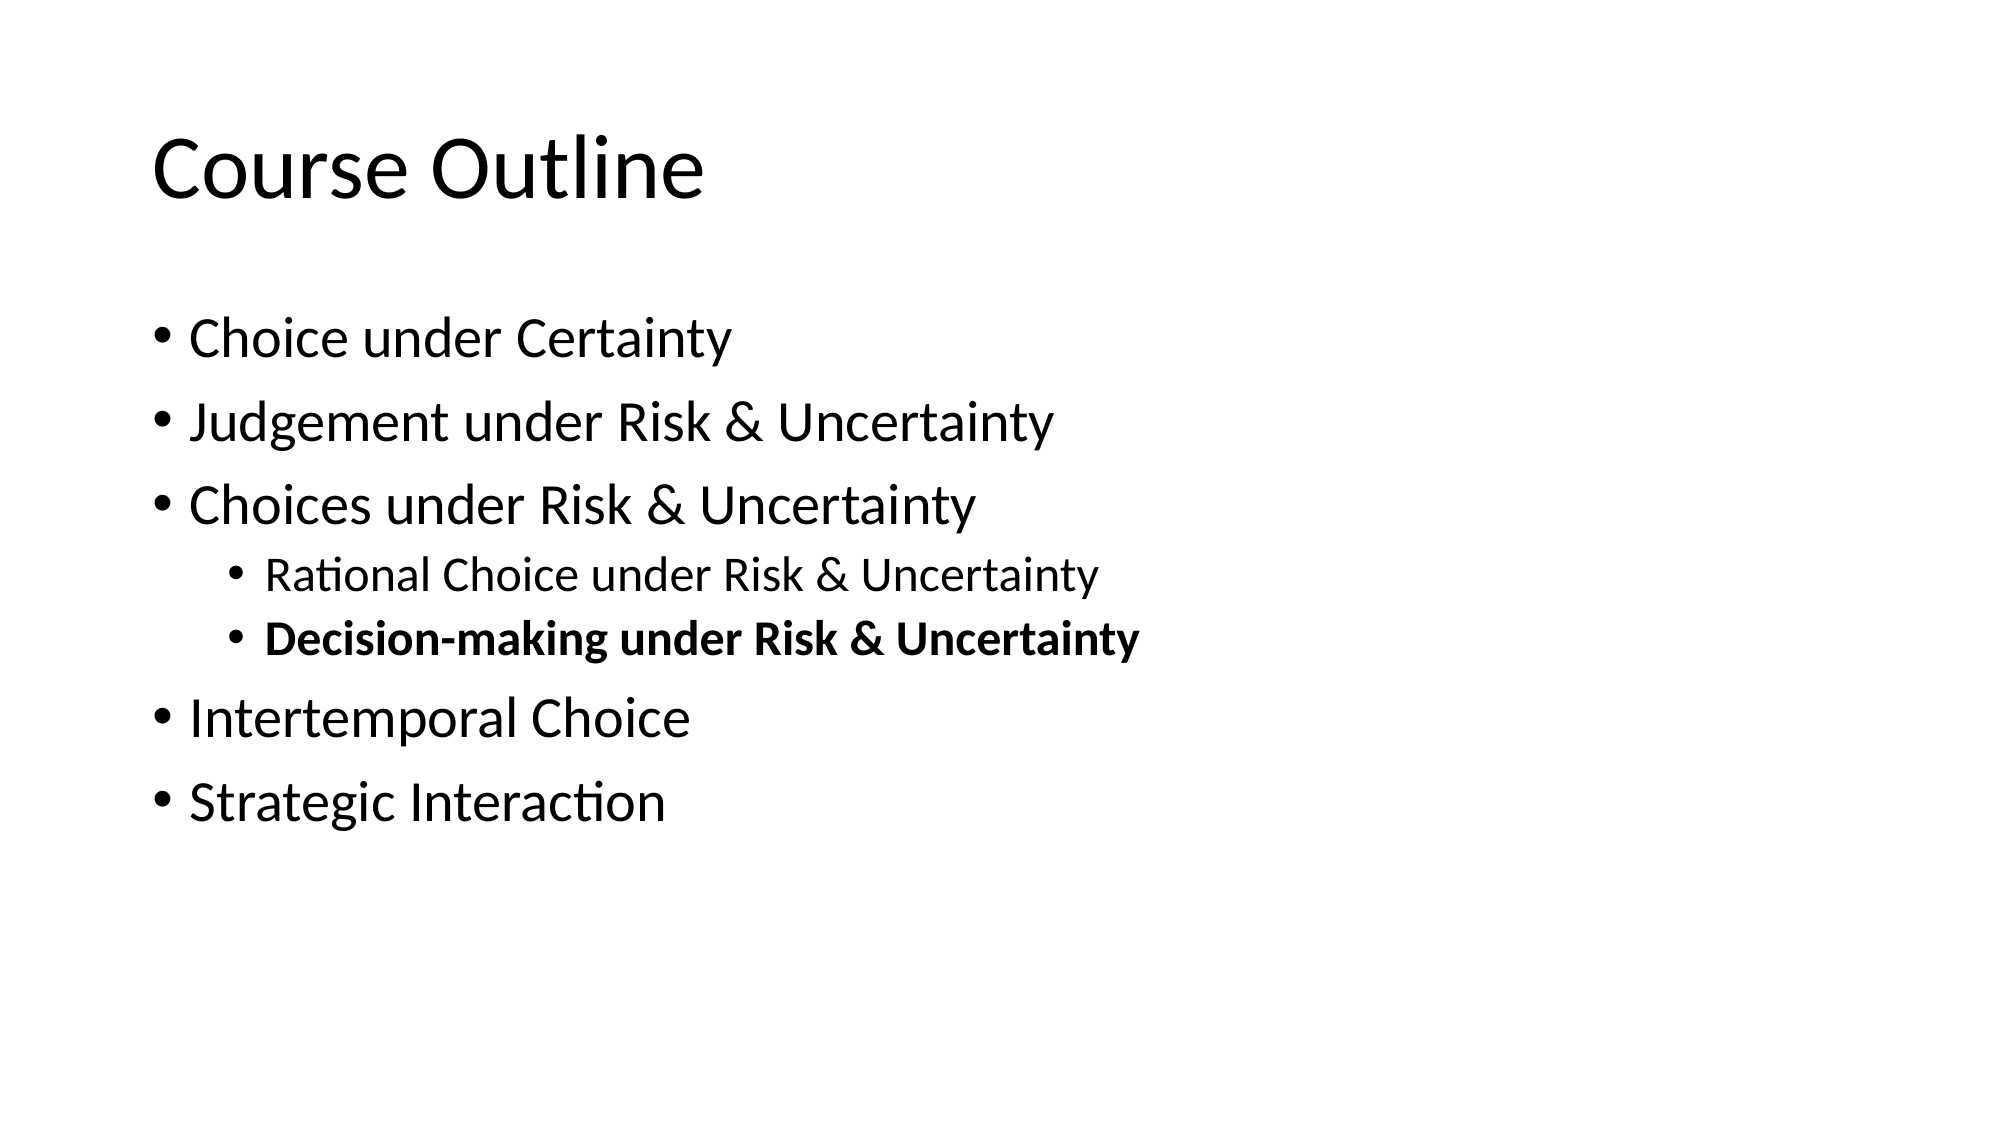

# Course Outline
Choice under Certainty
Judgement under Risk & Uncertainty
Choices under Risk & Uncertainty
Rational Choice under Risk & Uncertainty
Decision-making under Risk & Uncertainty
Intertemporal Choice
Strategic Interaction